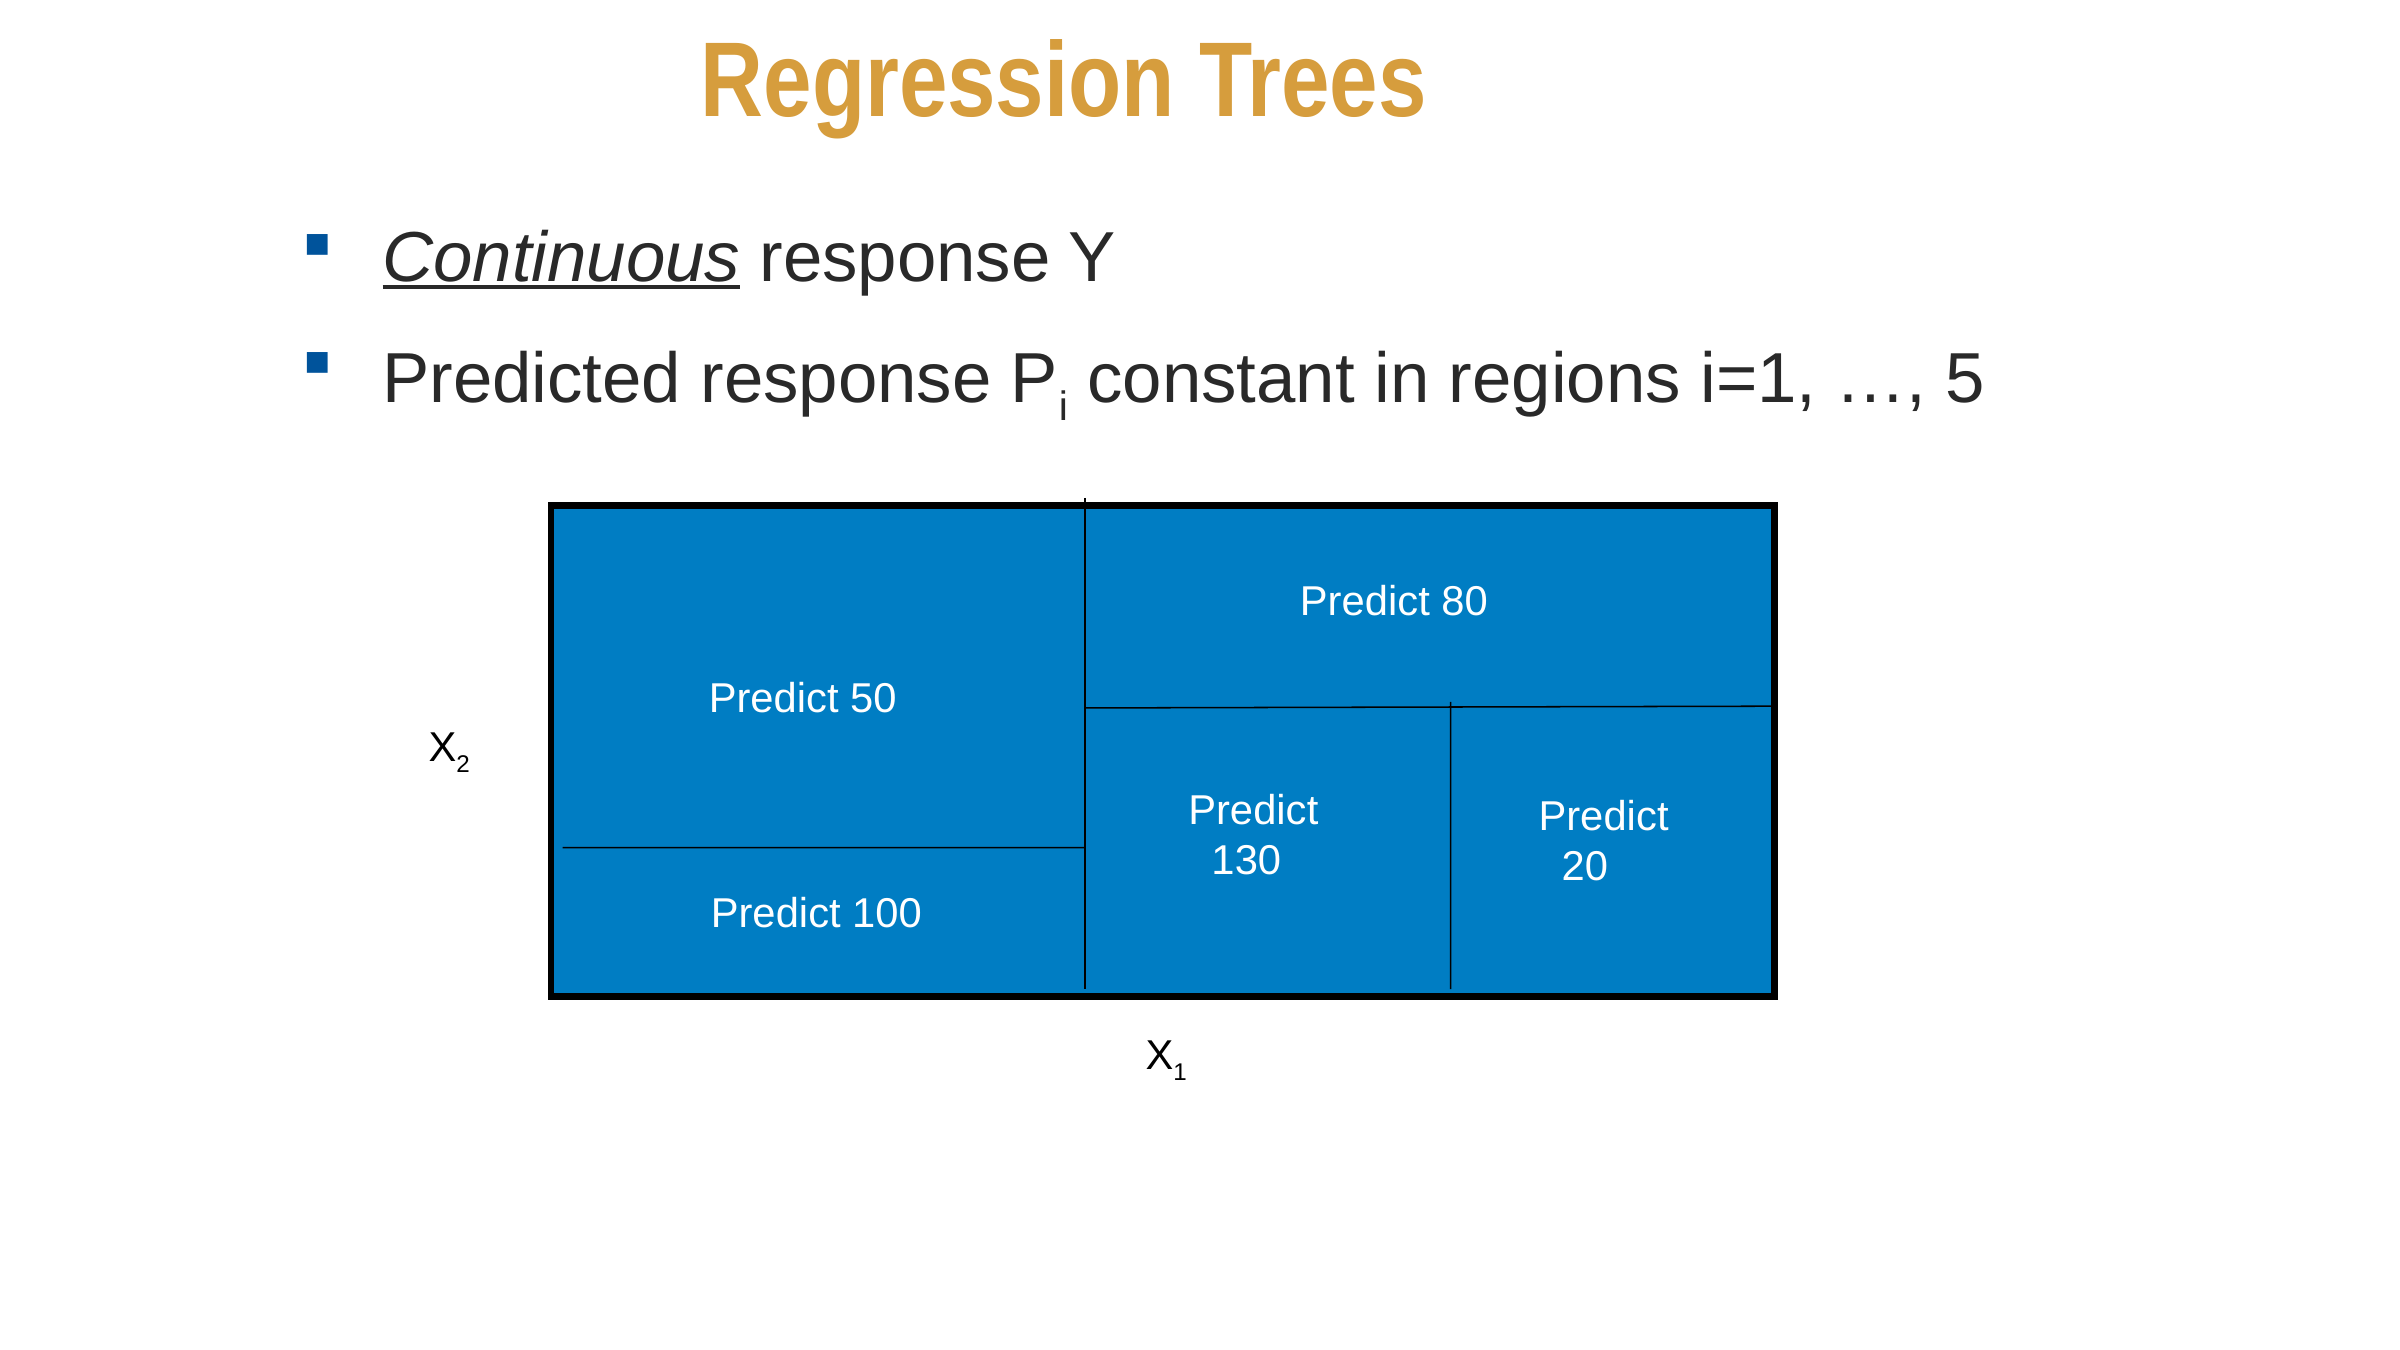

# Regression Trees
Continuous response Y
Predicted response Pi constant in regions i=1, …, 5

Predict 80
Predict 50

X2
Predict
  130
Predict
  20

Predict 100
X1